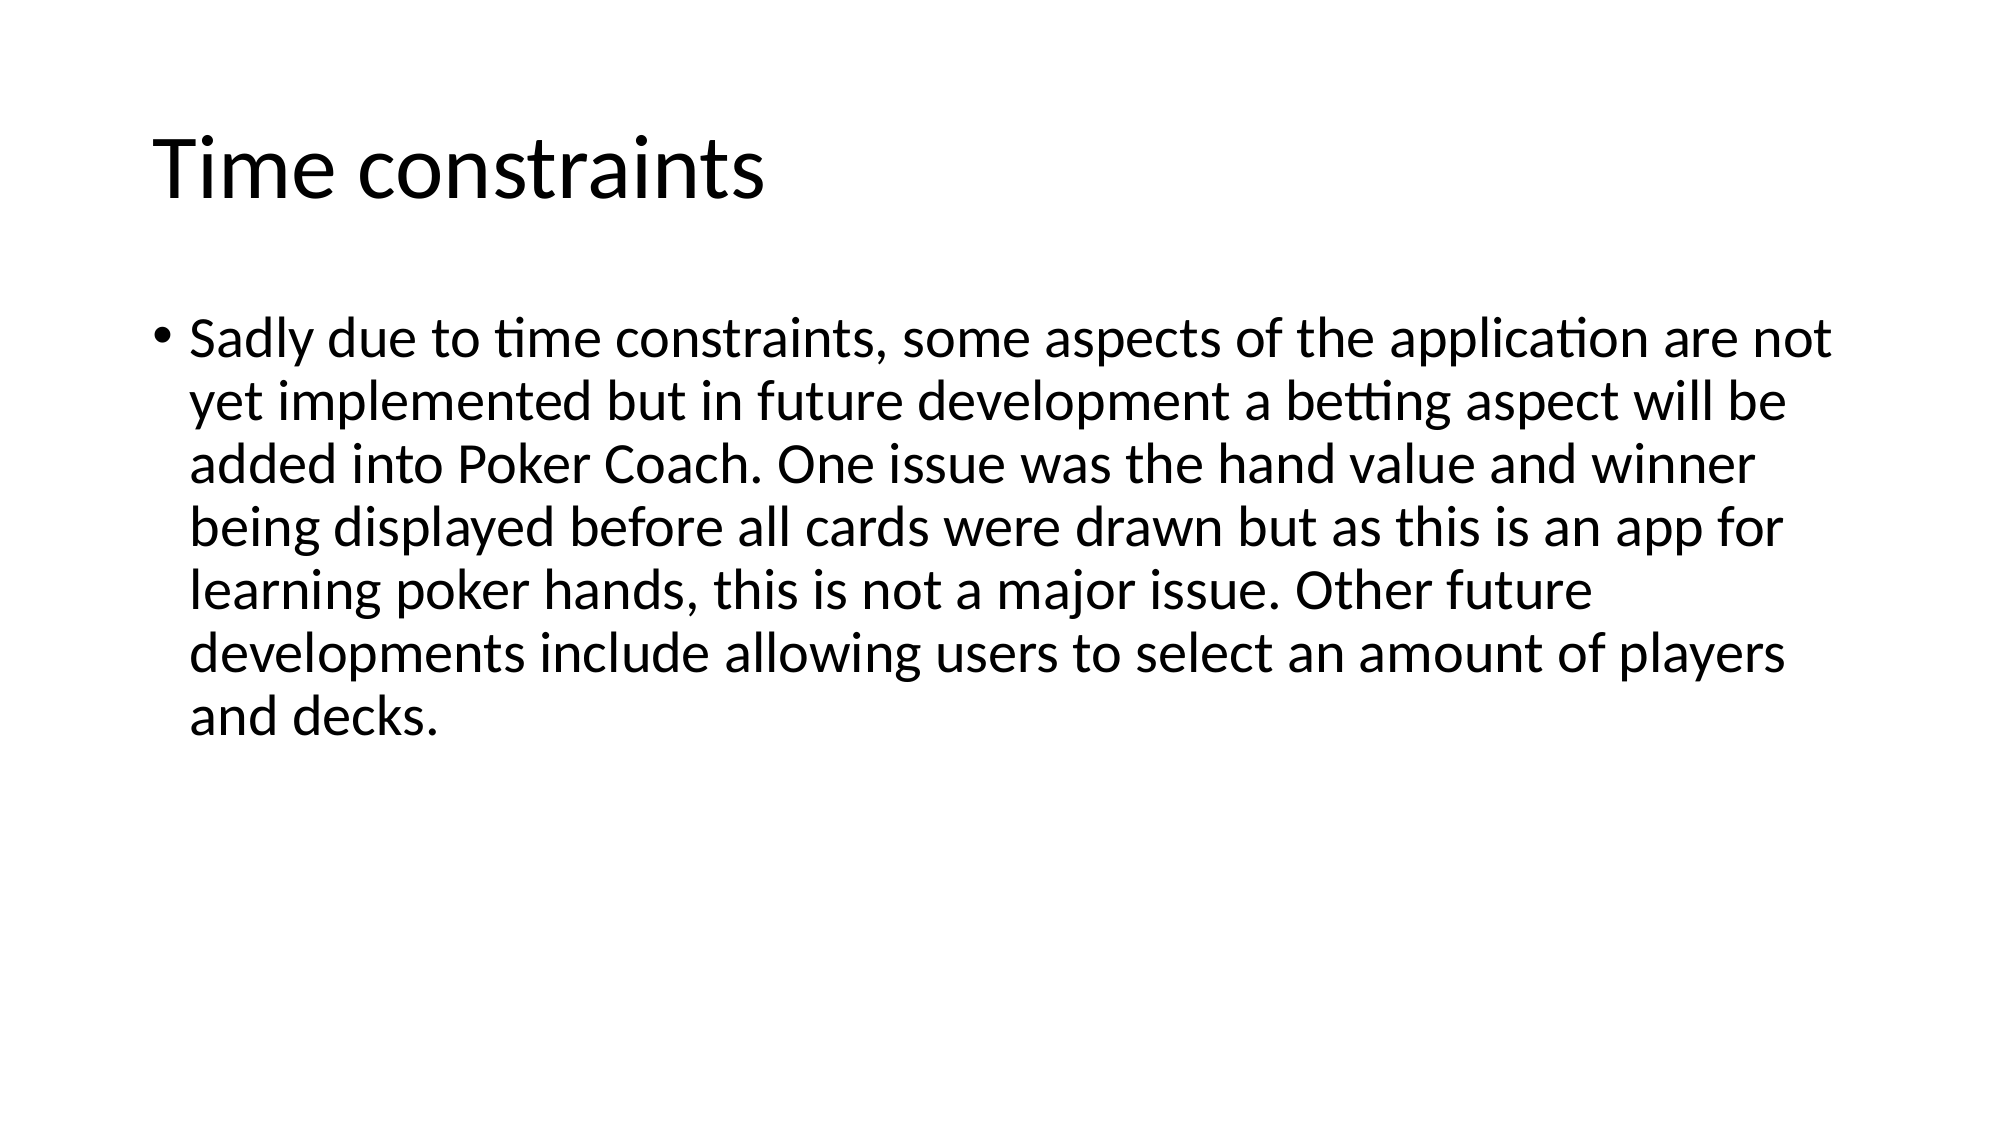

# Time constraints
Sadly due to time constraints, some aspects of the application are not yet implemented but in future development a betting aspect will be added into Poker Coach. One issue was the hand value and winner being displayed before all cards were drawn but as this is an app for learning poker hands, this is not a major issue. Other future developments include allowing users to select an amount of players and decks.